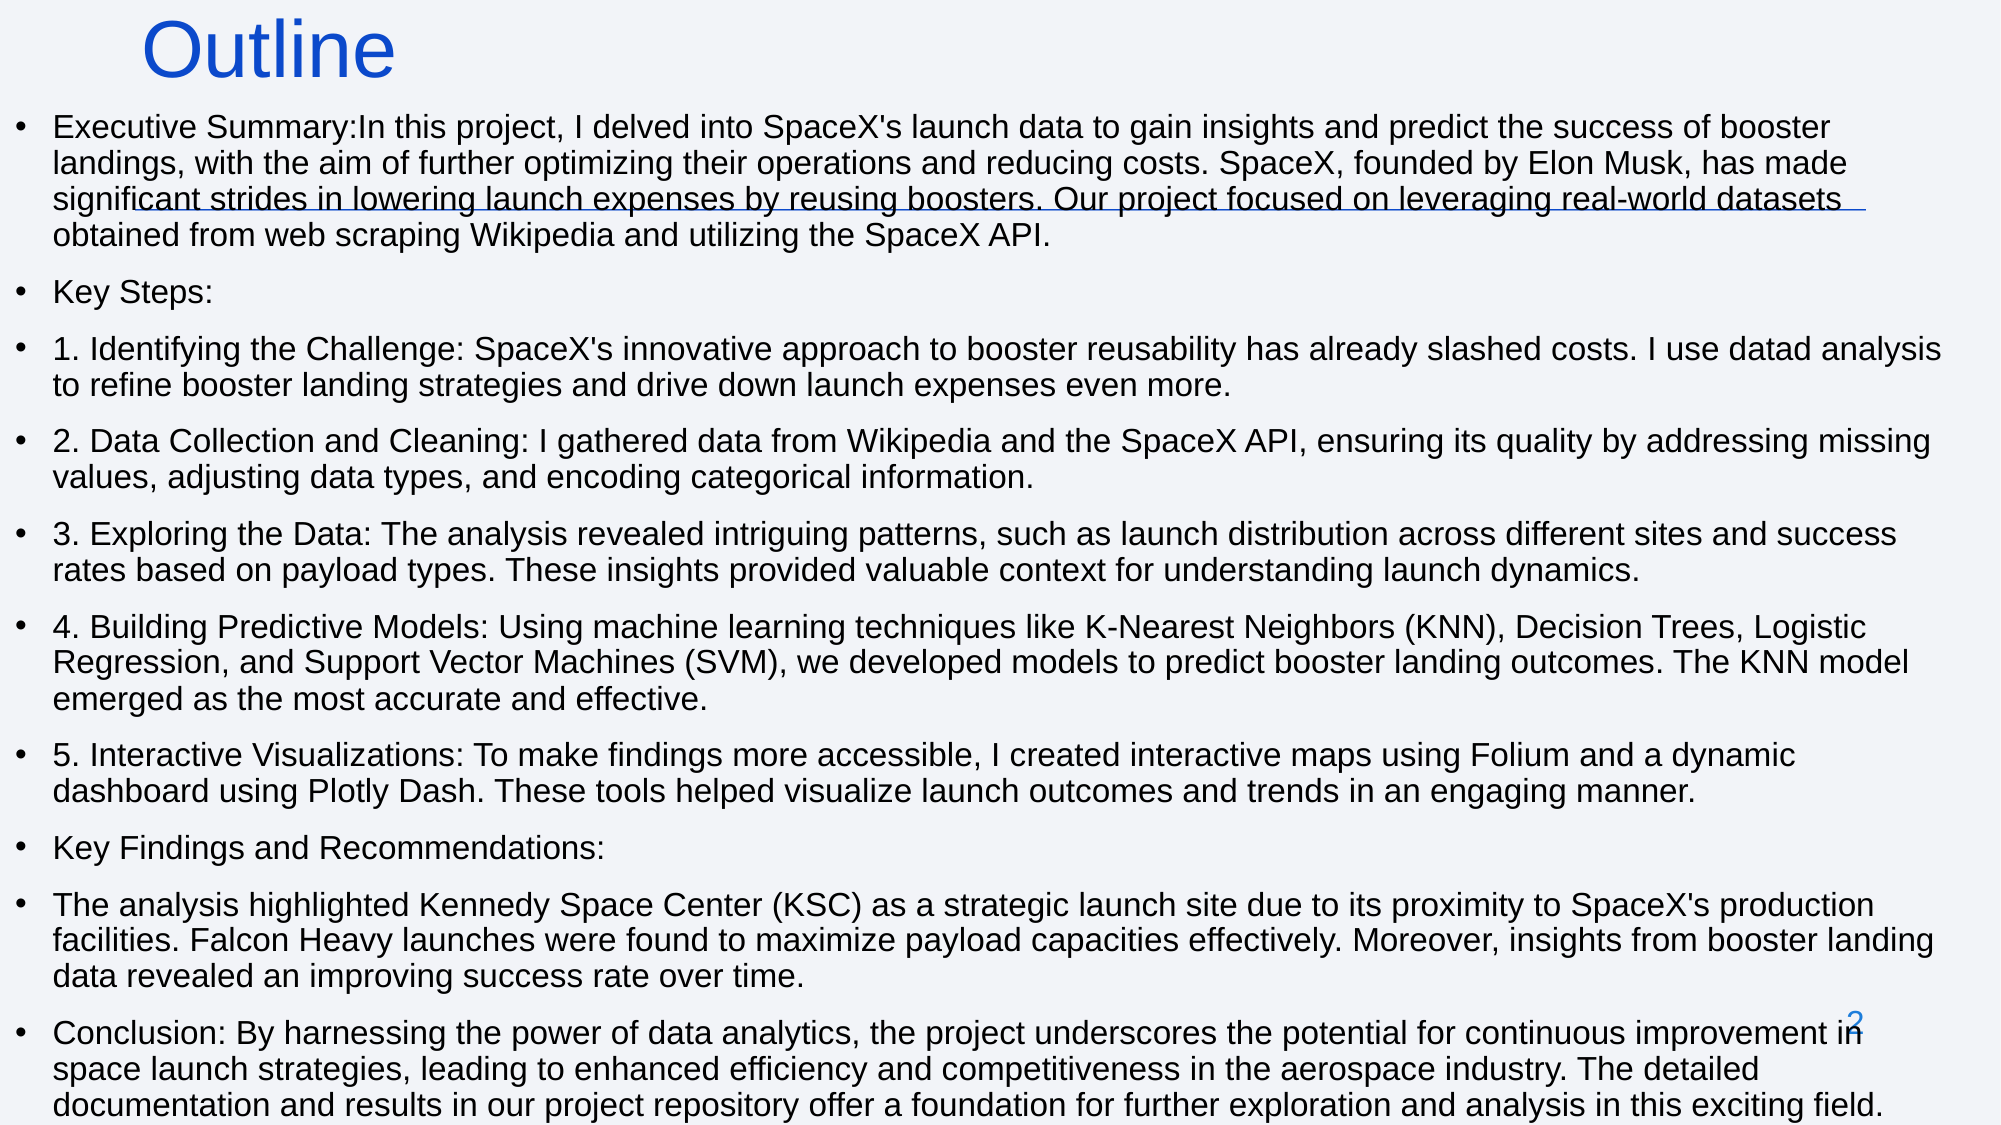

Outline
Executive Summary:In this project, I delved into SpaceX's launch data to gain insights and predict the success of booster landings, with the aim of further optimizing their operations and reducing costs. SpaceX, founded by Elon Musk, has made significant strides in lowering launch expenses by reusing boosters. Our project focused on leveraging real-world datasets obtained from web scraping Wikipedia and utilizing the SpaceX API.
Key Steps:
1. Identifying the Challenge: SpaceX's innovative approach to booster reusability has already slashed costs. I use datad analysis to refine booster landing strategies and drive down launch expenses even more.
2. Data Collection and Cleaning: I gathered data from Wikipedia and the SpaceX API, ensuring its quality by addressing missing values, adjusting data types, and encoding categorical information.
3. Exploring the Data: The analysis revealed intriguing patterns, such as launch distribution across different sites and success rates based on payload types. These insights provided valuable context for understanding launch dynamics.
4. Building Predictive Models: Using machine learning techniques like K-Nearest Neighbors (KNN), Decision Trees, Logistic Regression, and Support Vector Machines (SVM), we developed models to predict booster landing outcomes. The KNN model emerged as the most accurate and effective.
5. Interactive Visualizations: To make findings more accessible, I created interactive maps using Folium and a dynamic dashboard using Plotly Dash. These tools helped visualize launch outcomes and trends in an engaging manner.
Key Findings and Recommendations:
The analysis highlighted Kennedy Space Center (KSC) as a strategic launch site due to its proximity to SpaceX's production facilities. Falcon Heavy launches were found to maximize payload capacities effectively. Moreover, insights from booster landing data revealed an improving success rate over time.
Conclusion: By harnessing the power of data analytics, the project underscores the potential for continuous improvement in space launch strategies, leading to enhanced efficiency and competitiveness in the aerospace industry. The detailed documentation and results in our project repository offer a foundation for further exploration and analysis in this exciting field.
2